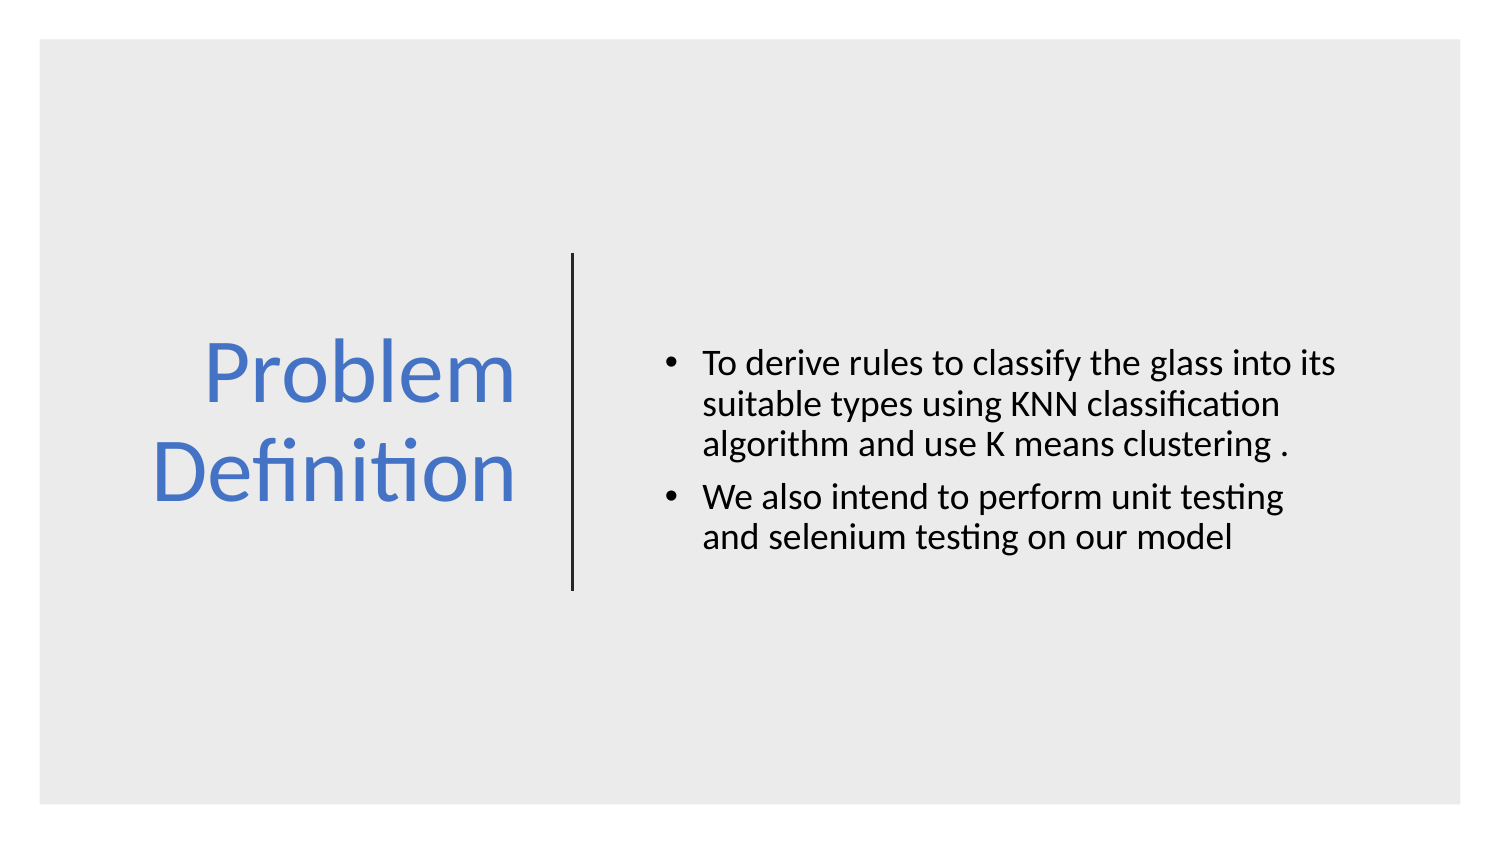

# Problem Definition

To derive rules to classify the glass into its suitable types using KNN classification algorithm and use K means clustering .
We also intend to perform unit testing and selenium testing on our model